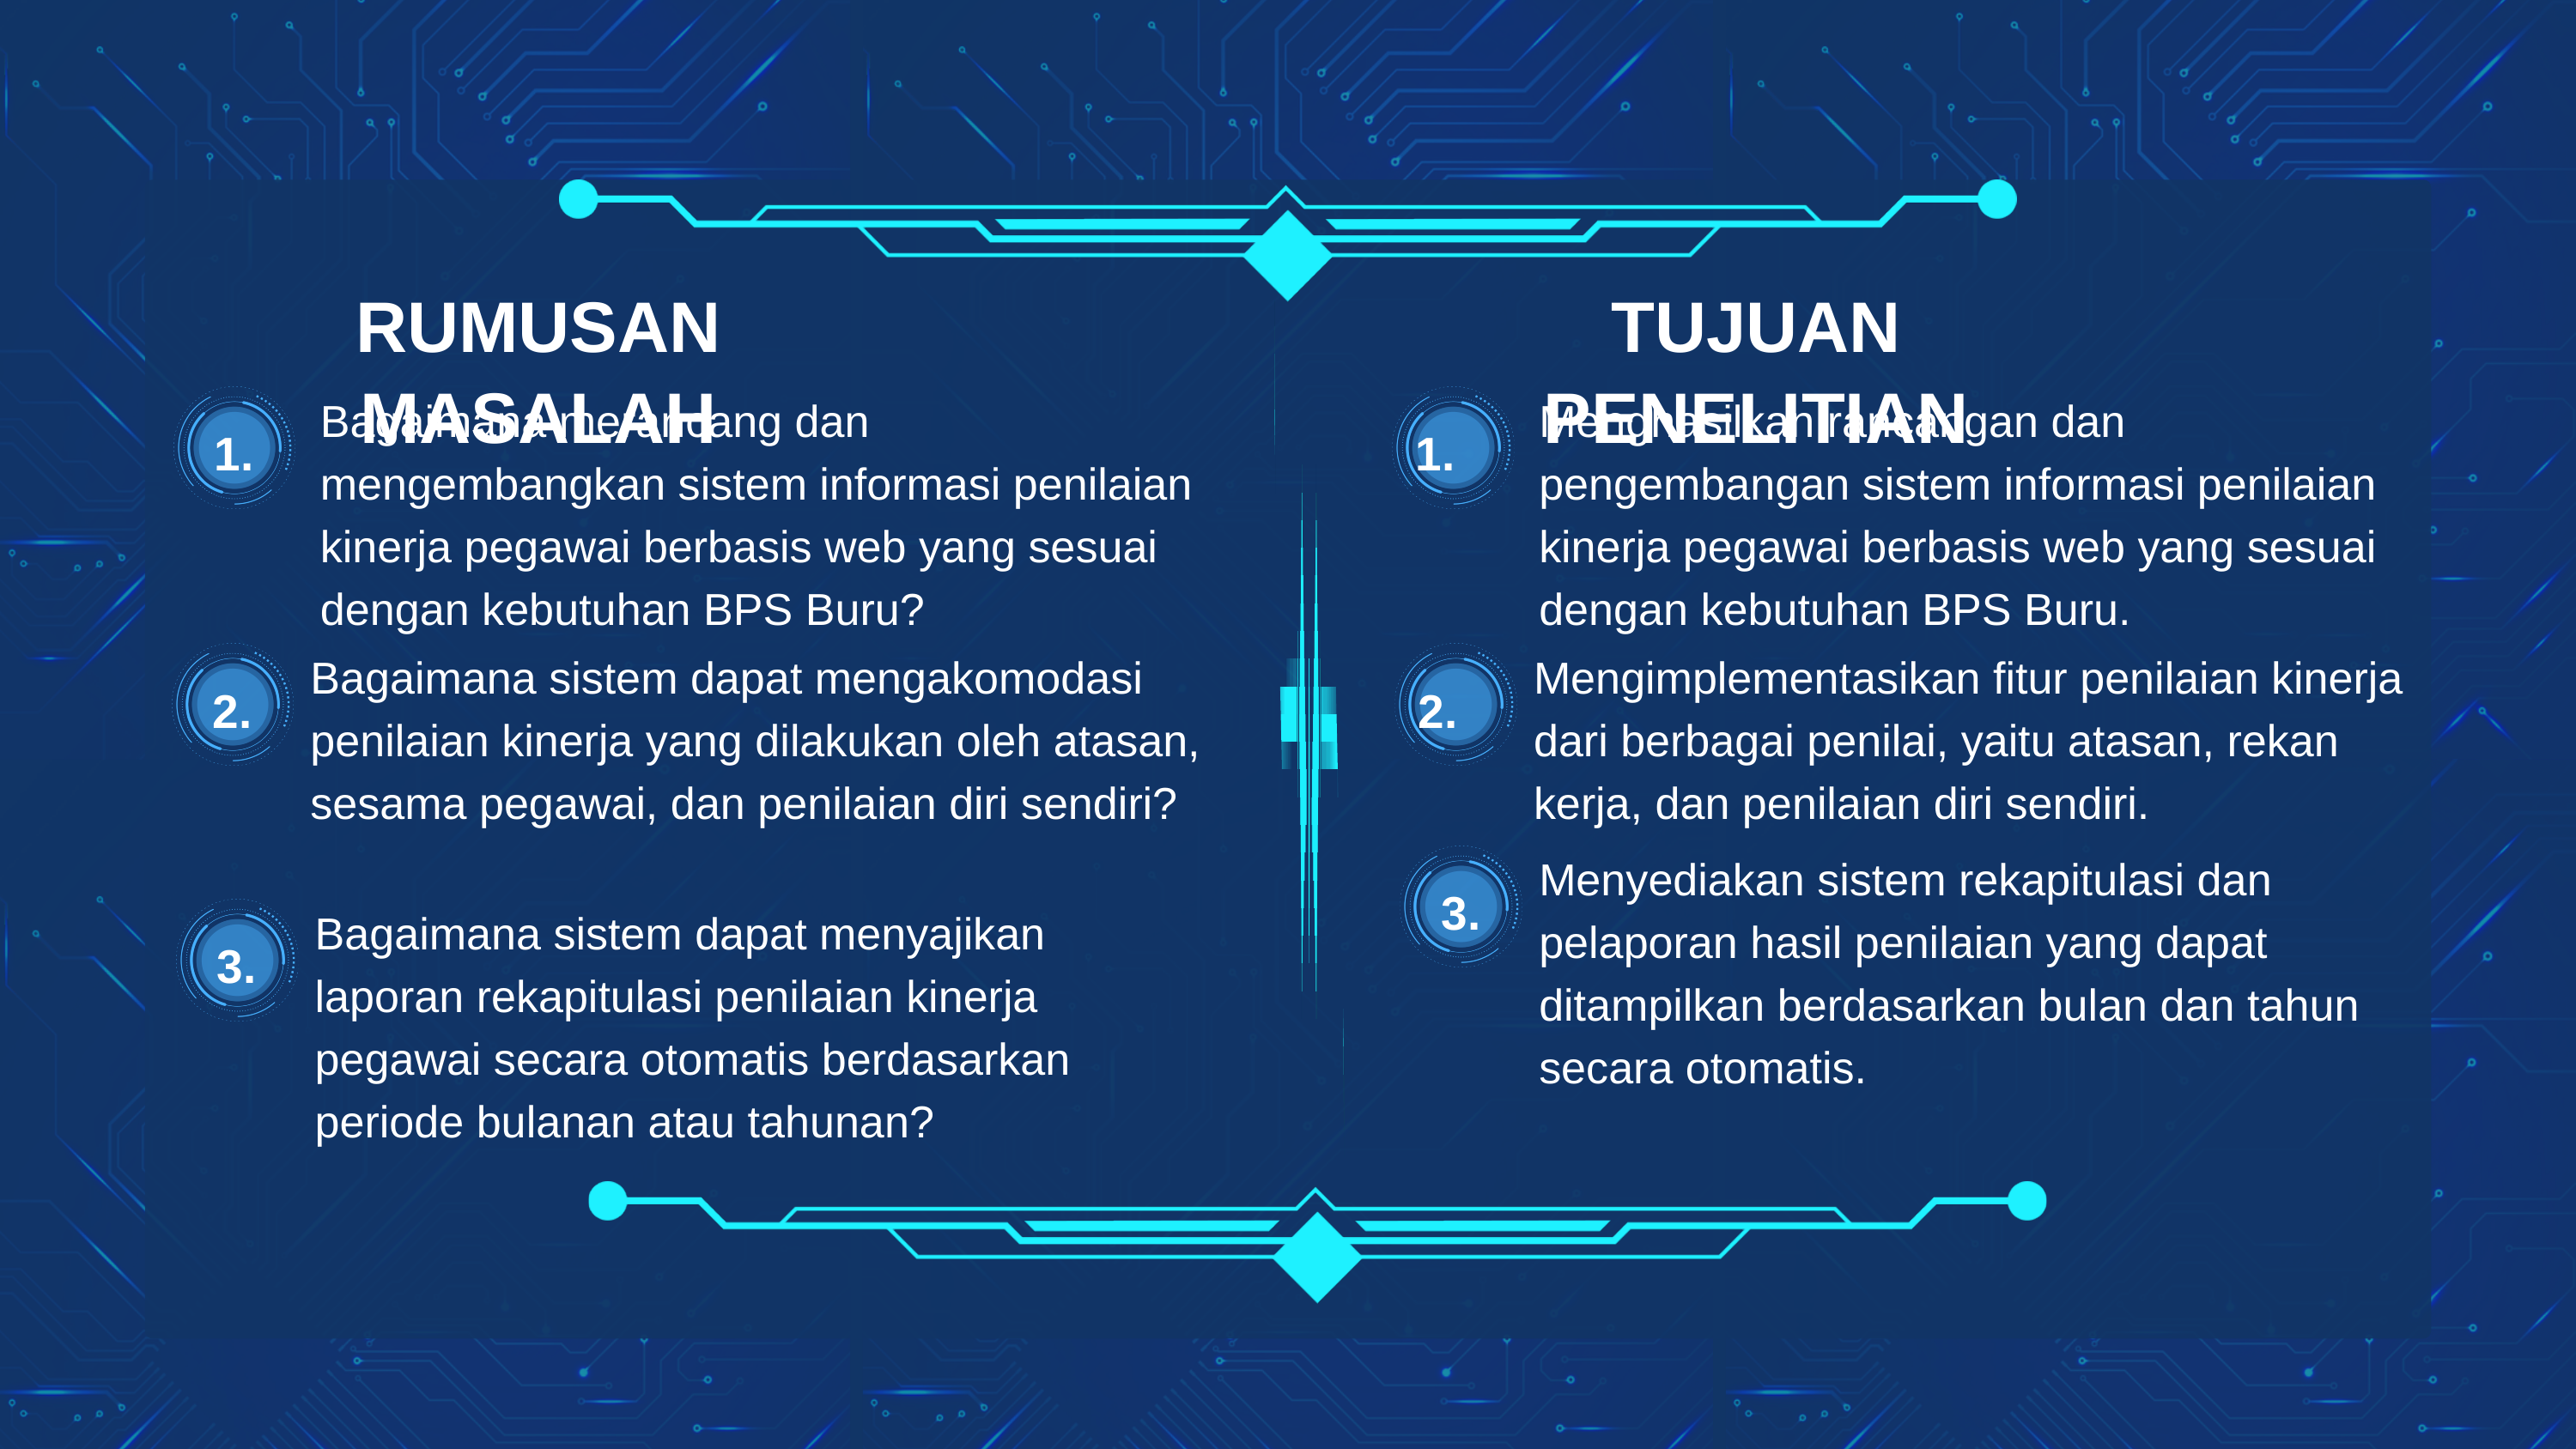

RUMUSAN MASALAH
TUJUAN PENELITIAN
Bagaimana merancang dan mengembangkan sistem informasi penilaian kinerja pegawai berbasis web yang sesuai dengan kebutuhan BPS Buru?
Menghasilkan rancangan dan pengembangan sistem informasi penilaian kinerja pegawai berbasis web yang sesuai dengan kebutuhan BPS Buru.

1.
1.
Bagaimana sistem dapat mengakomodasi penilaian kinerja yang dilakukan oleh atasan, sesama pegawai, dan penilaian diri sendiri?
Mengimplementasikan fitur penilaian kinerja dari berbagai penilai, yaitu atasan, rekan kerja, dan penilaian diri sendiri.

2.
2.

Menyediakan sistem rekapitulasi dan pelaporan hasil penilaian yang dapat ditampilkan berdasarkan bulan dan tahun secara otomatis.

3.
Bagaimana sistem dapat menyajikan laporan rekapitulasi penilaian kinerja pegawai secara otomatis berdasarkan periode bulanan atau tahunan?

3.